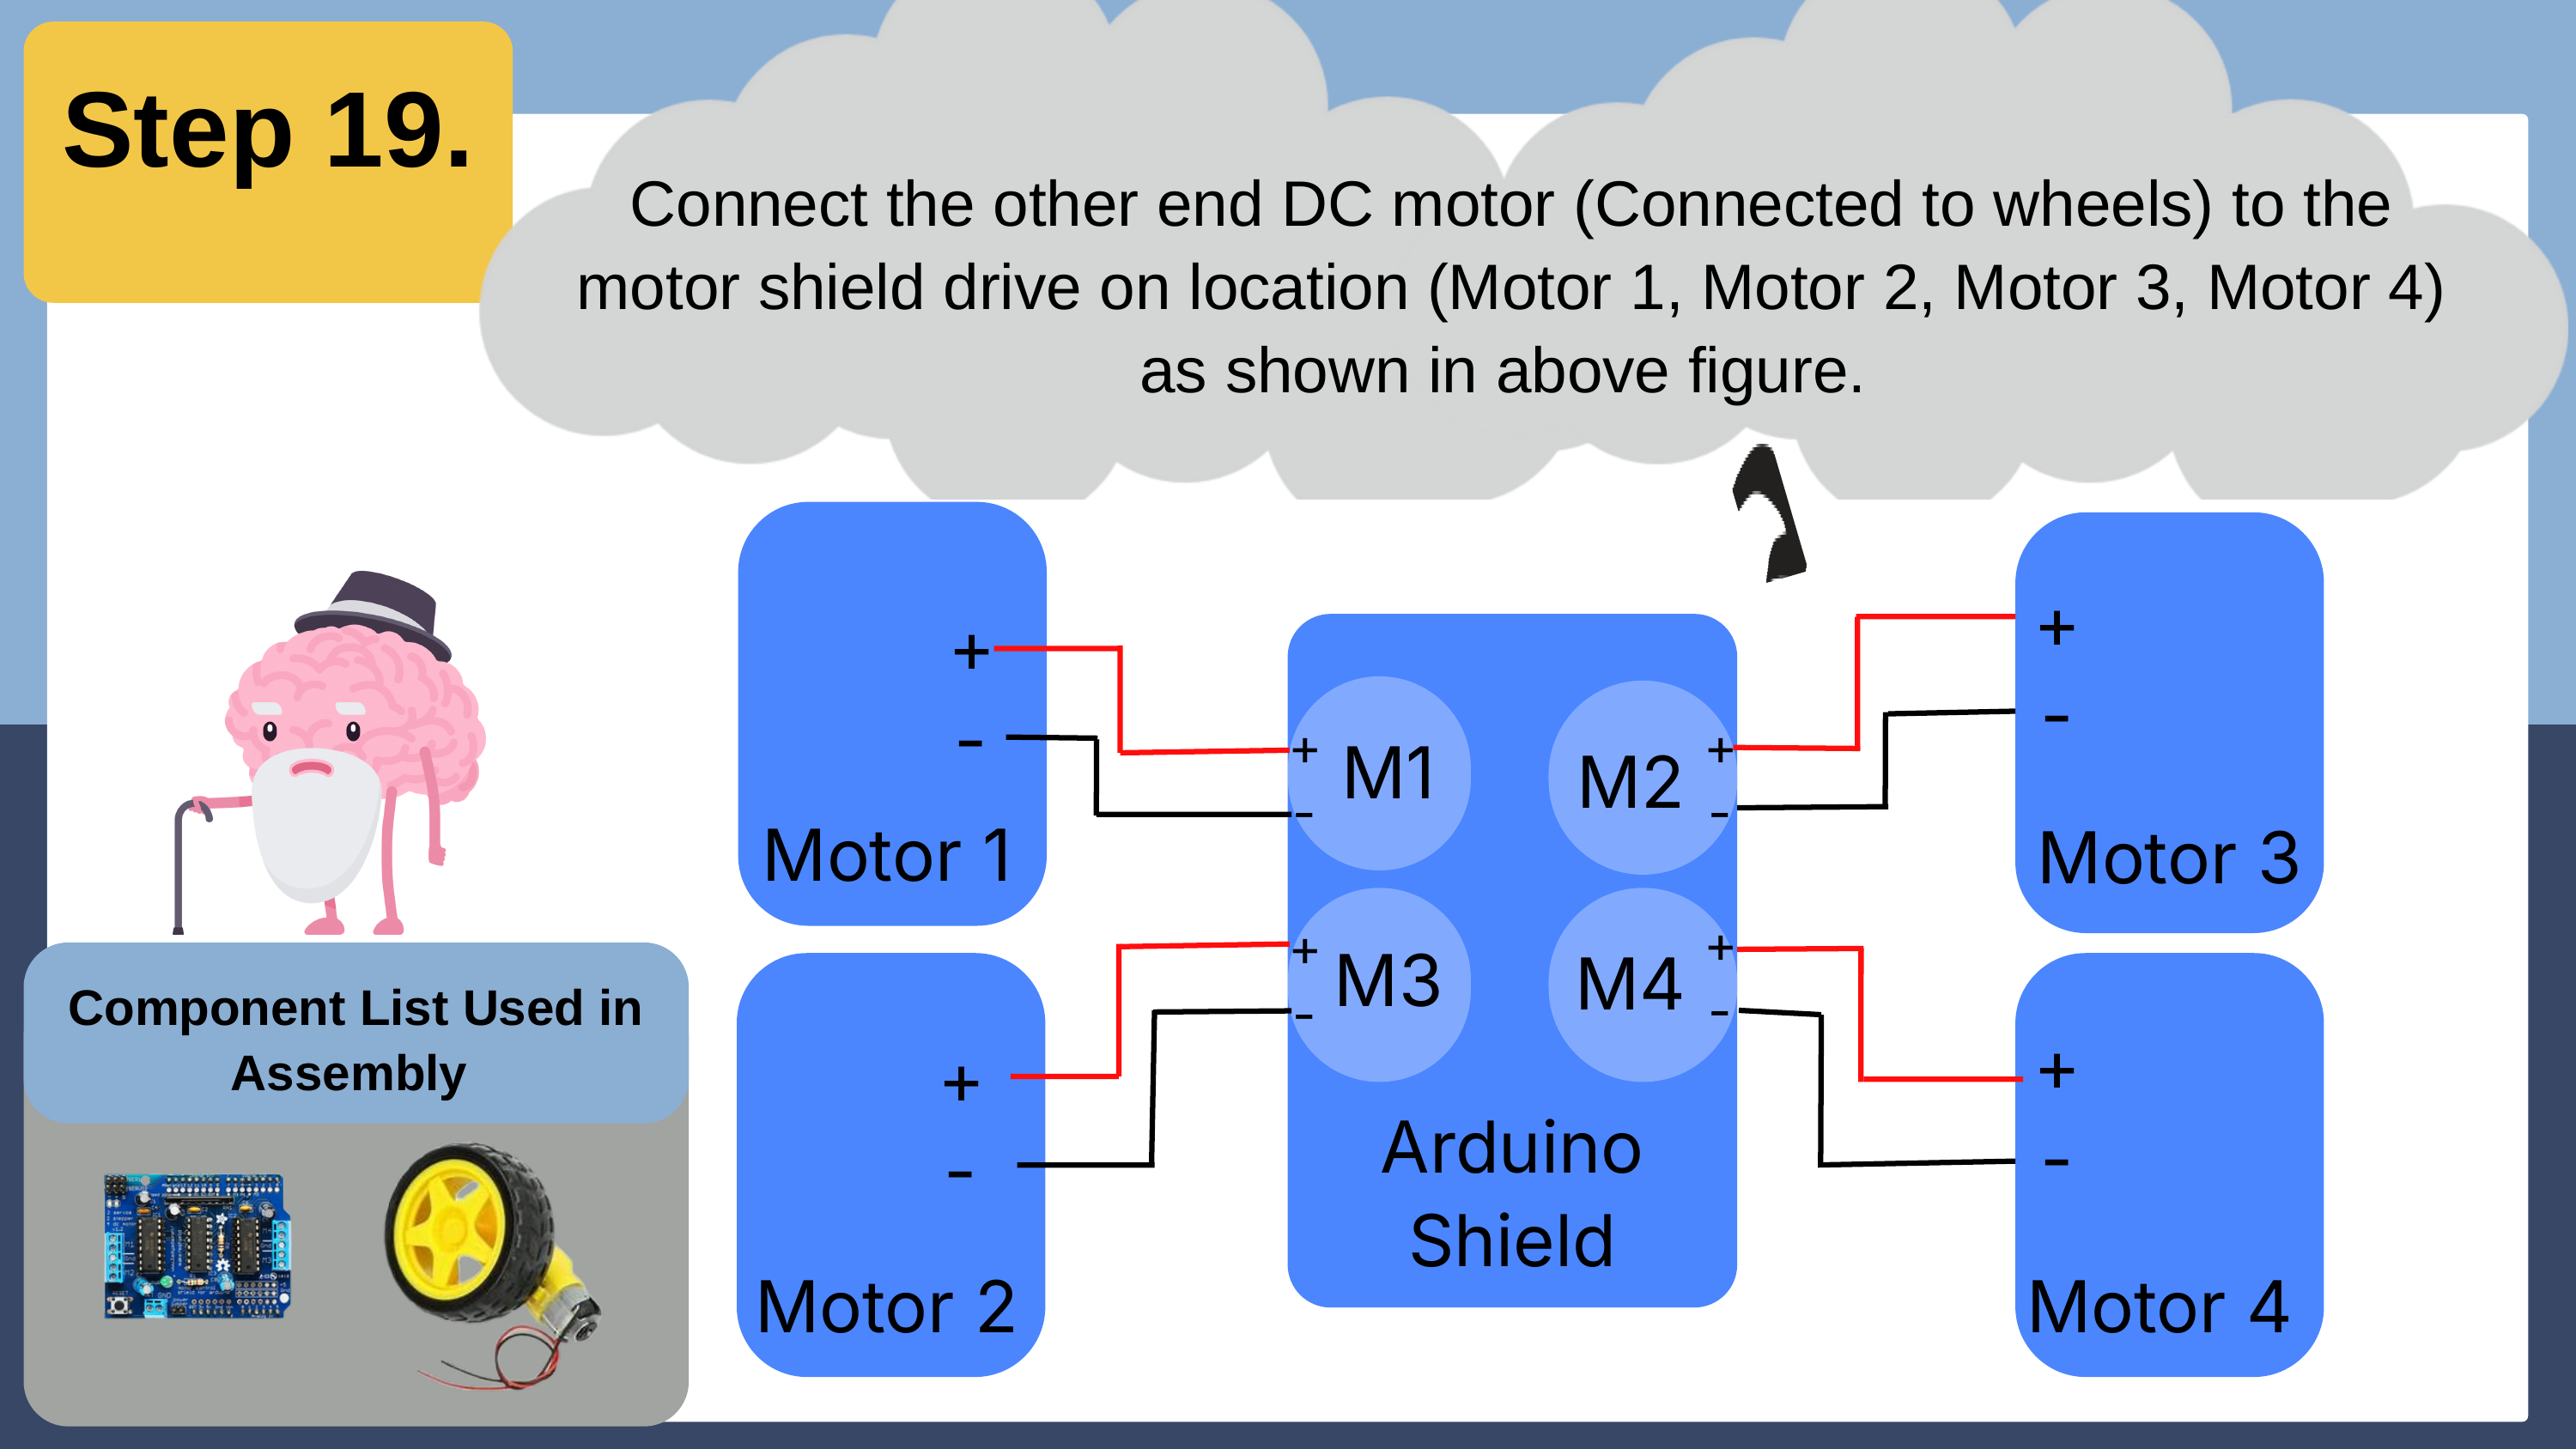

Step 19.

Connect the other end DC motor (Connected to wheels) to the motor shield drive on location (Motor 1, Motor 2, Motor 3, Motor 4) as shown in above figure.

+
-

+
-

+
-
+
-

M1

M2

Motor 1
Motor 3

+
-
+
-
M3
M4

Component List Used in Assembly

+
-

+
-

Arduino Shield

Motor 2
Motor 4